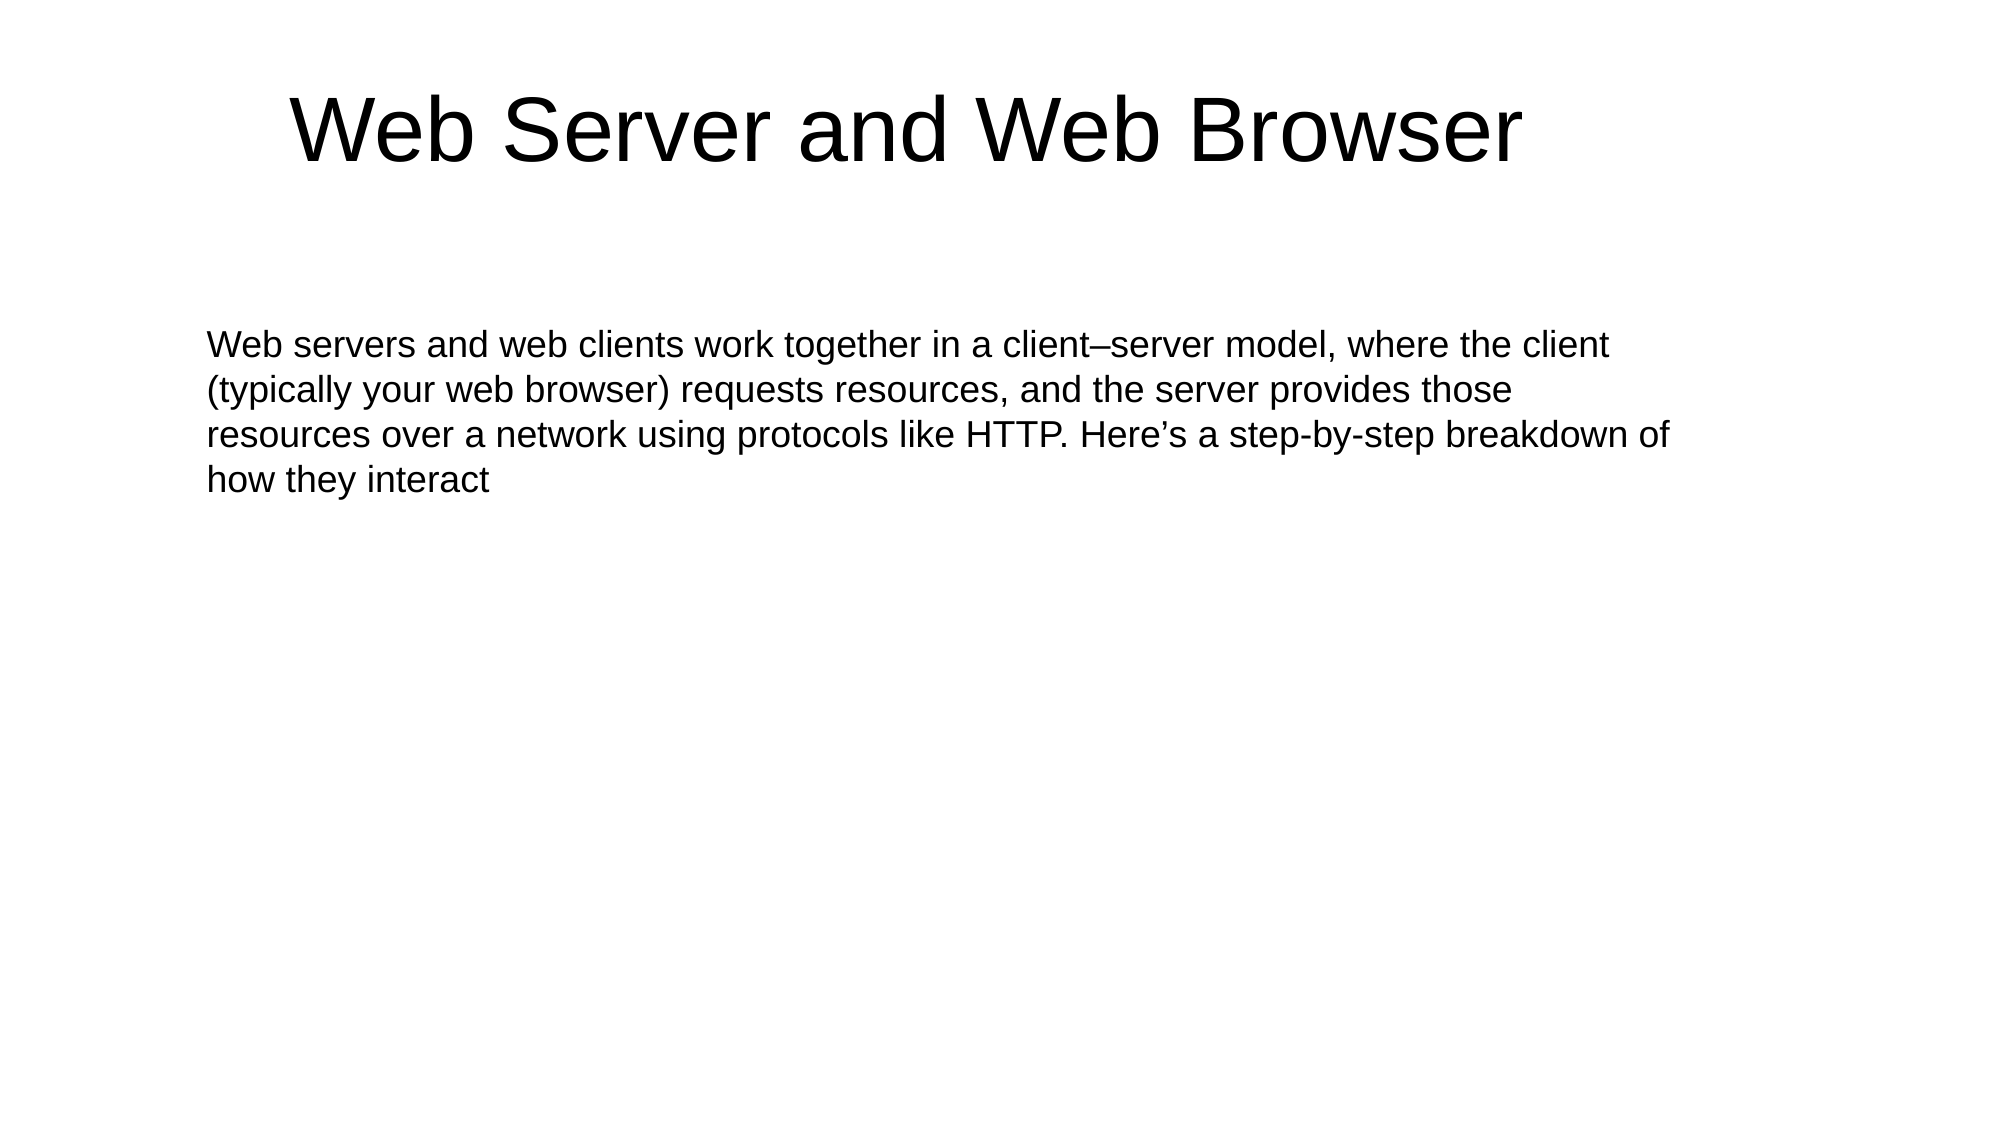

Web Server and Web Browser
Web servers and web clients work together in a client–server model, where the client (typically your web browser) requests resources, and the server provides those resources over a network using protocols like HTTP. Here’s a step-by-step breakdown of how they interact